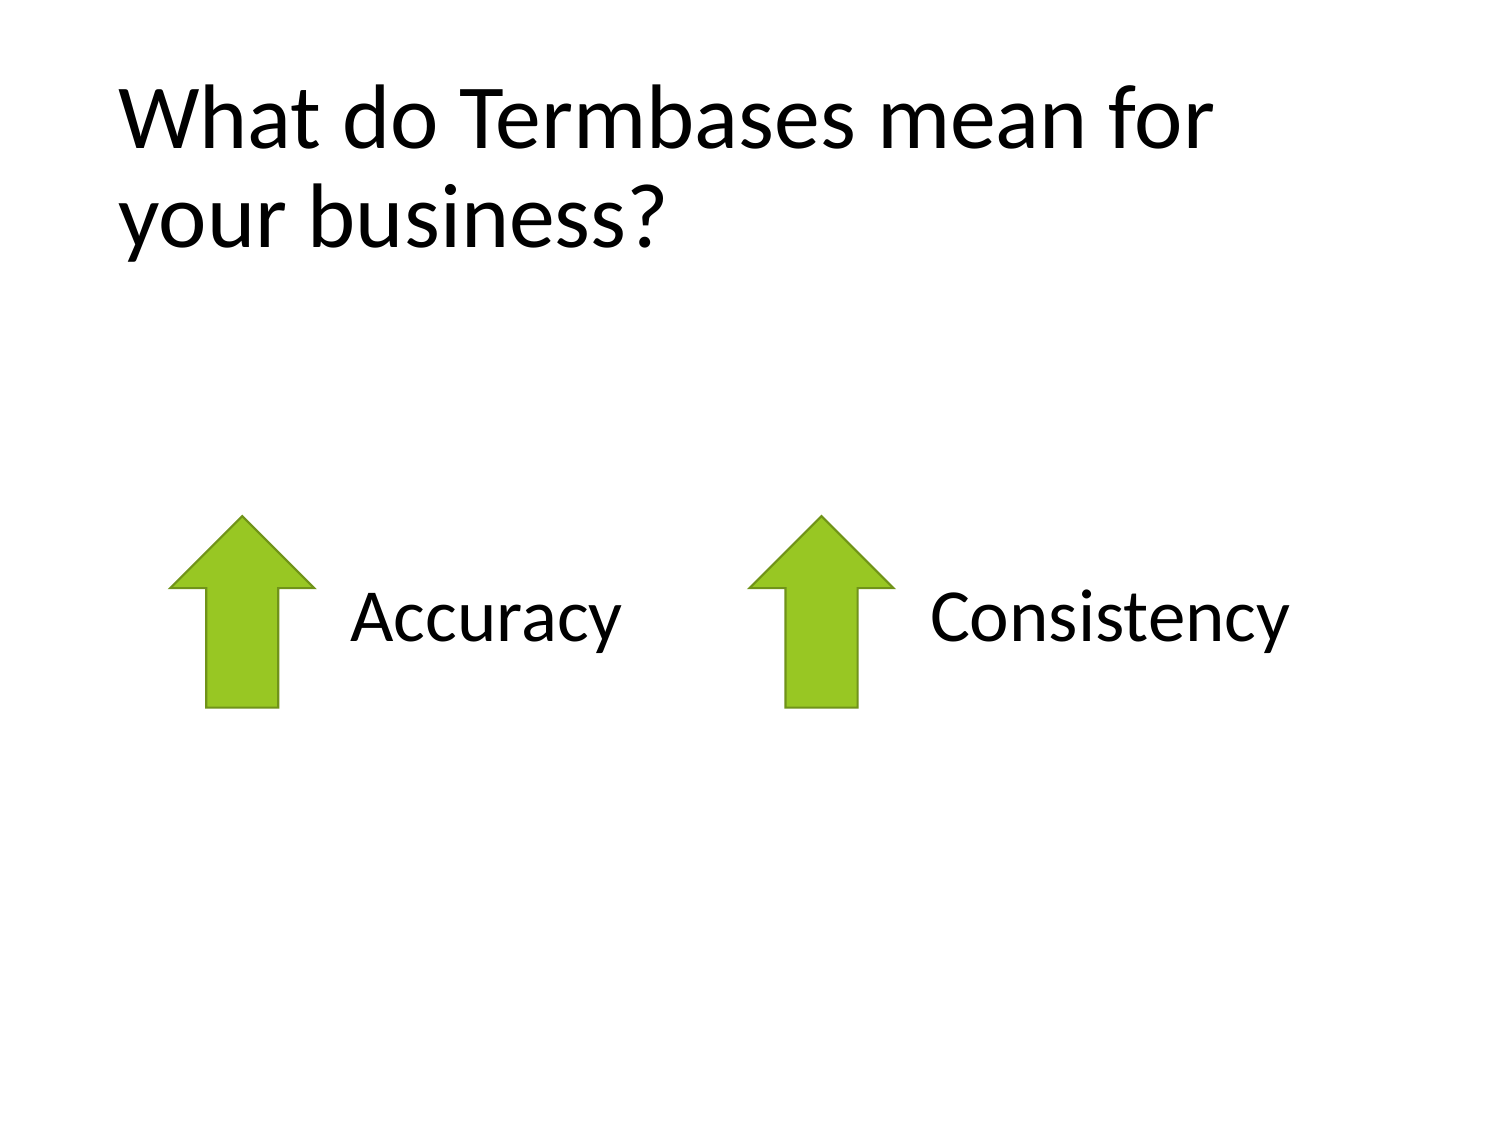

# What do Termbases mean for your business?

Accuracy
Consistency